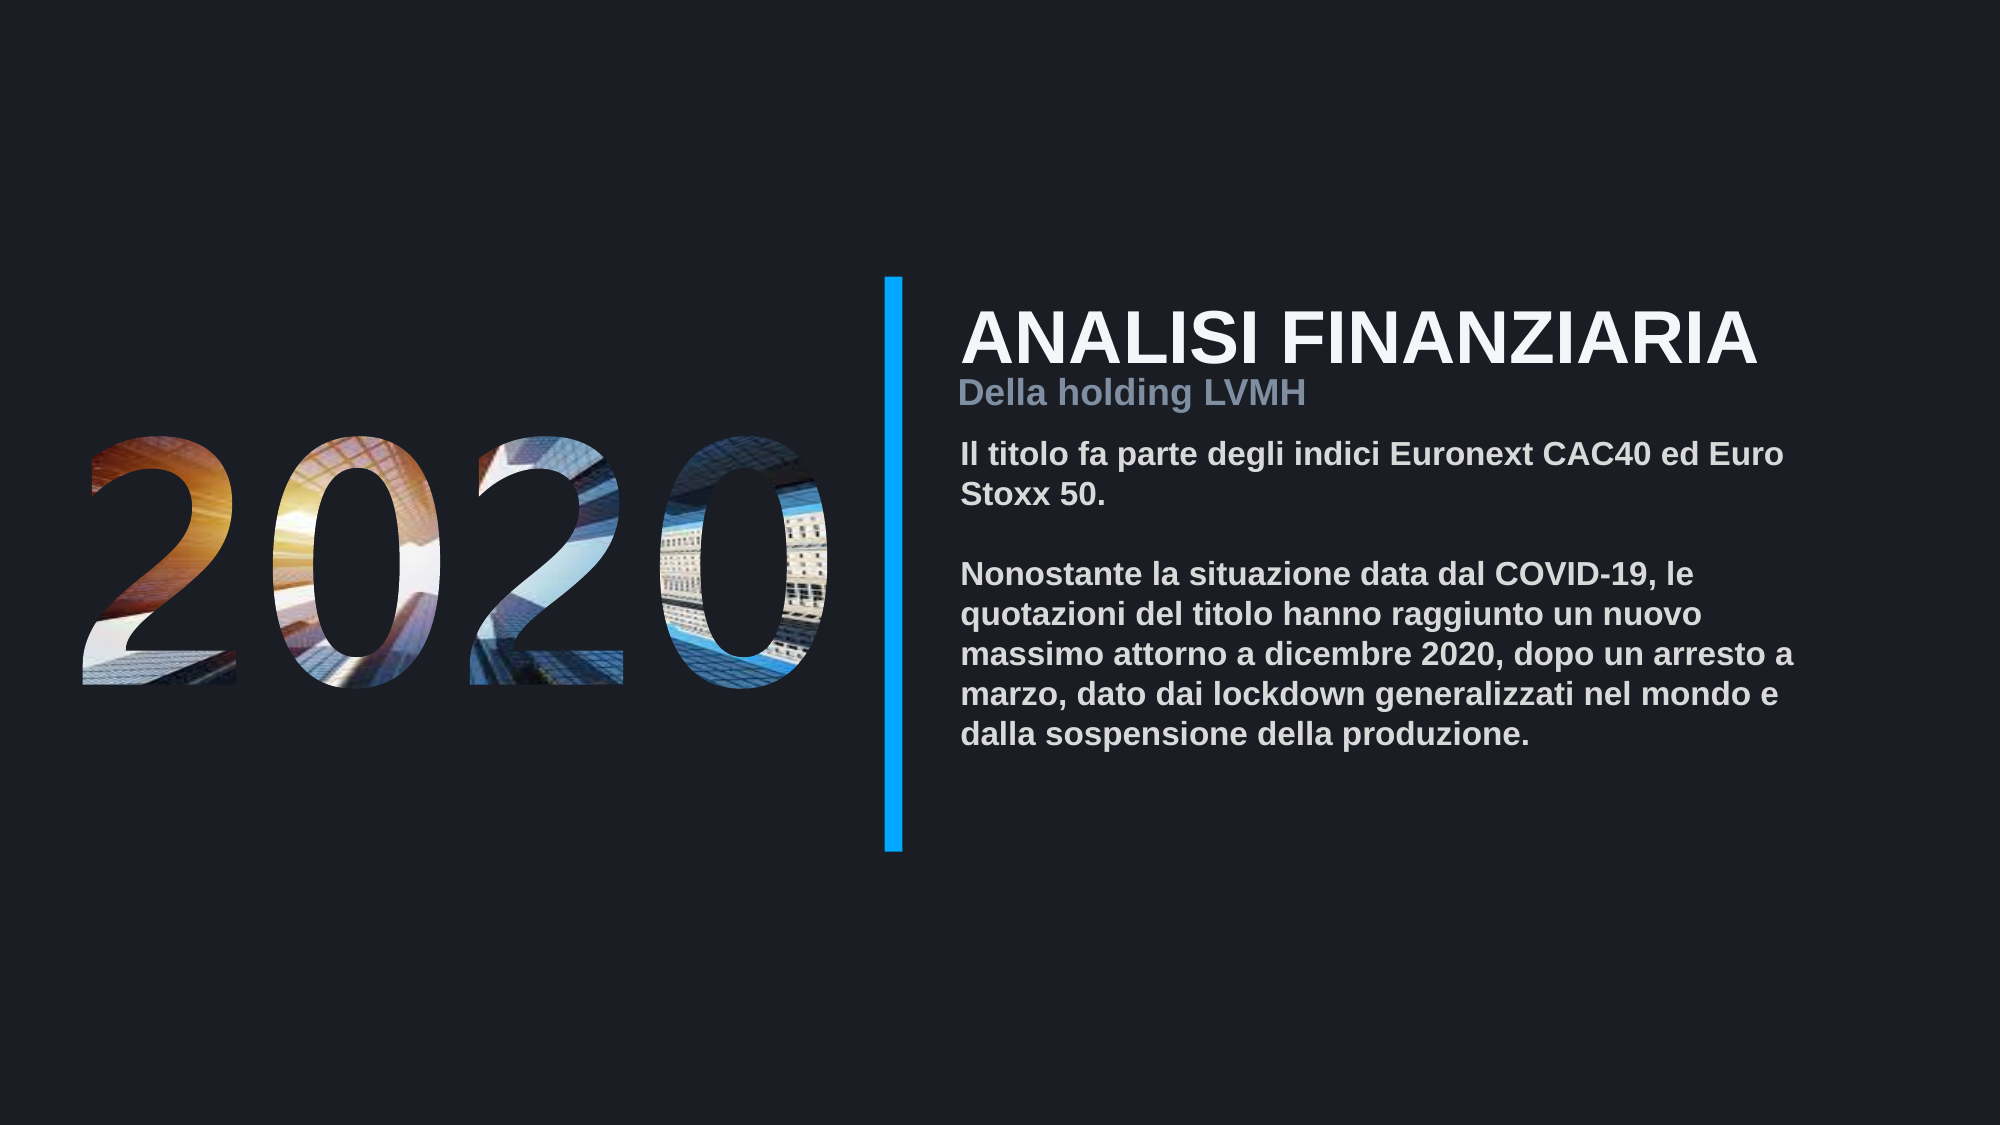

ANALISI FINANZIARIA
Della holding LVMH

Il titolo fa parte degli indici Euronext CAC40 ed Euro Stoxx 50.

Nonostante la situazione data dal COVID-19, le quotazioni del titolo hanno raggiunto un nuovo massimo attorno a dicembre 2020, dopo un arresto a marzo, dato dai lockdown generalizzati nel mondo e dalla sospensione della produzione.